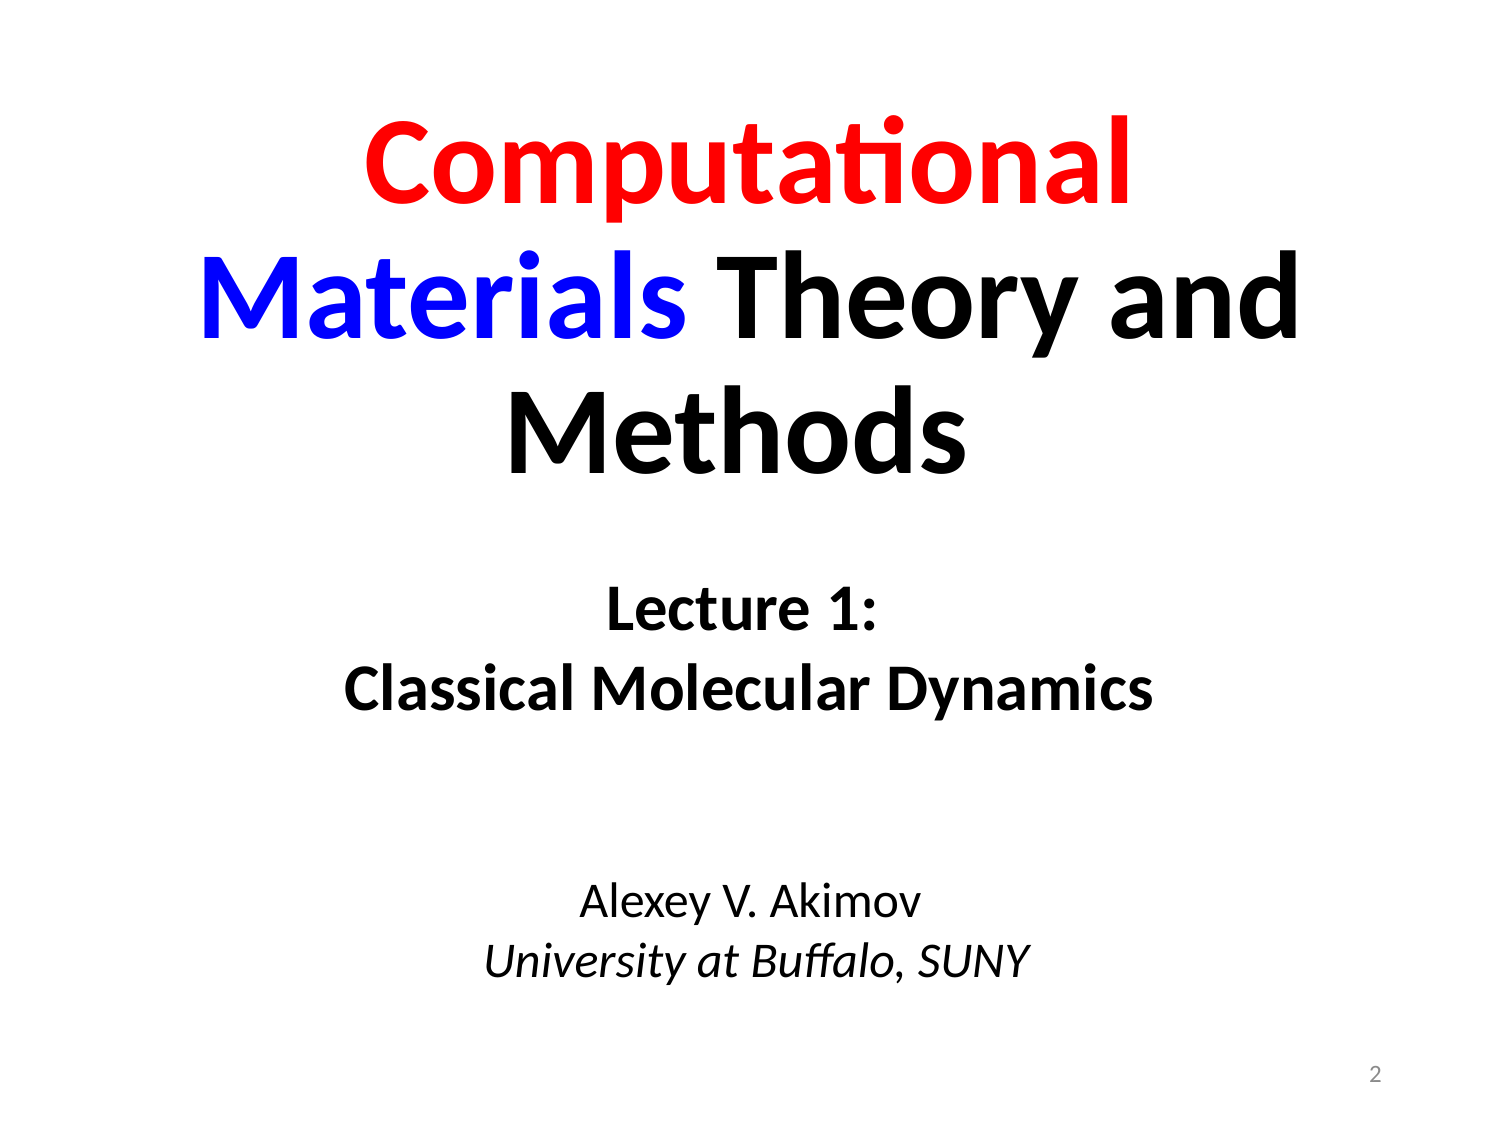

Computational Materials Theory and Methods
Lecture 1:
Classical Molecular Dynamics
Alexey V. Akimov
University at Buffalo, SUNY

2